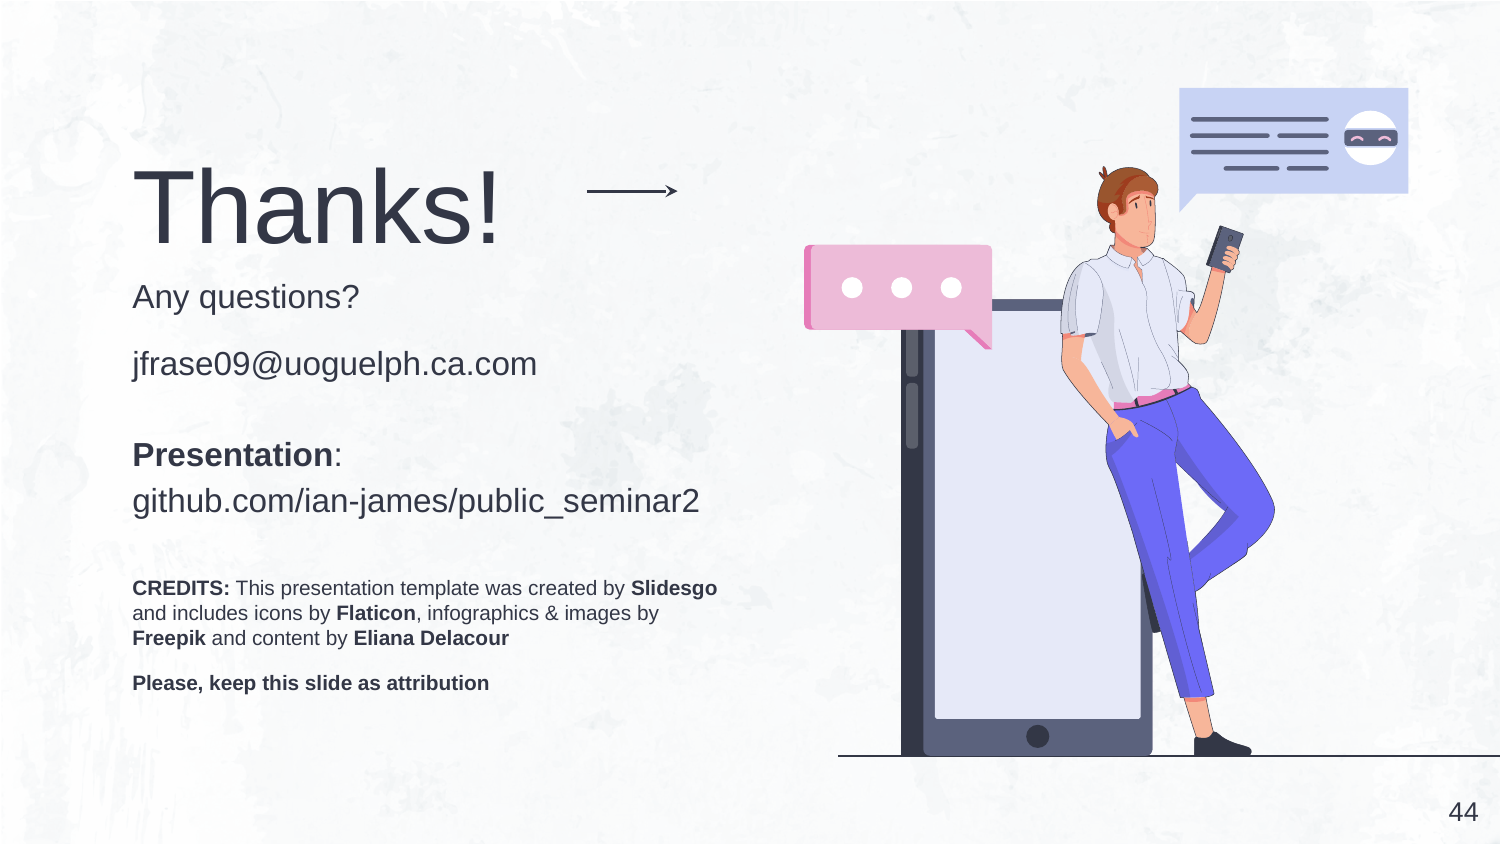

# Thanks!
Any questions?
jfrase09@uoguelph.ca.com

Presentation:
github.com/ian-james/public_seminar2
Please, keep this slide as attribution
44